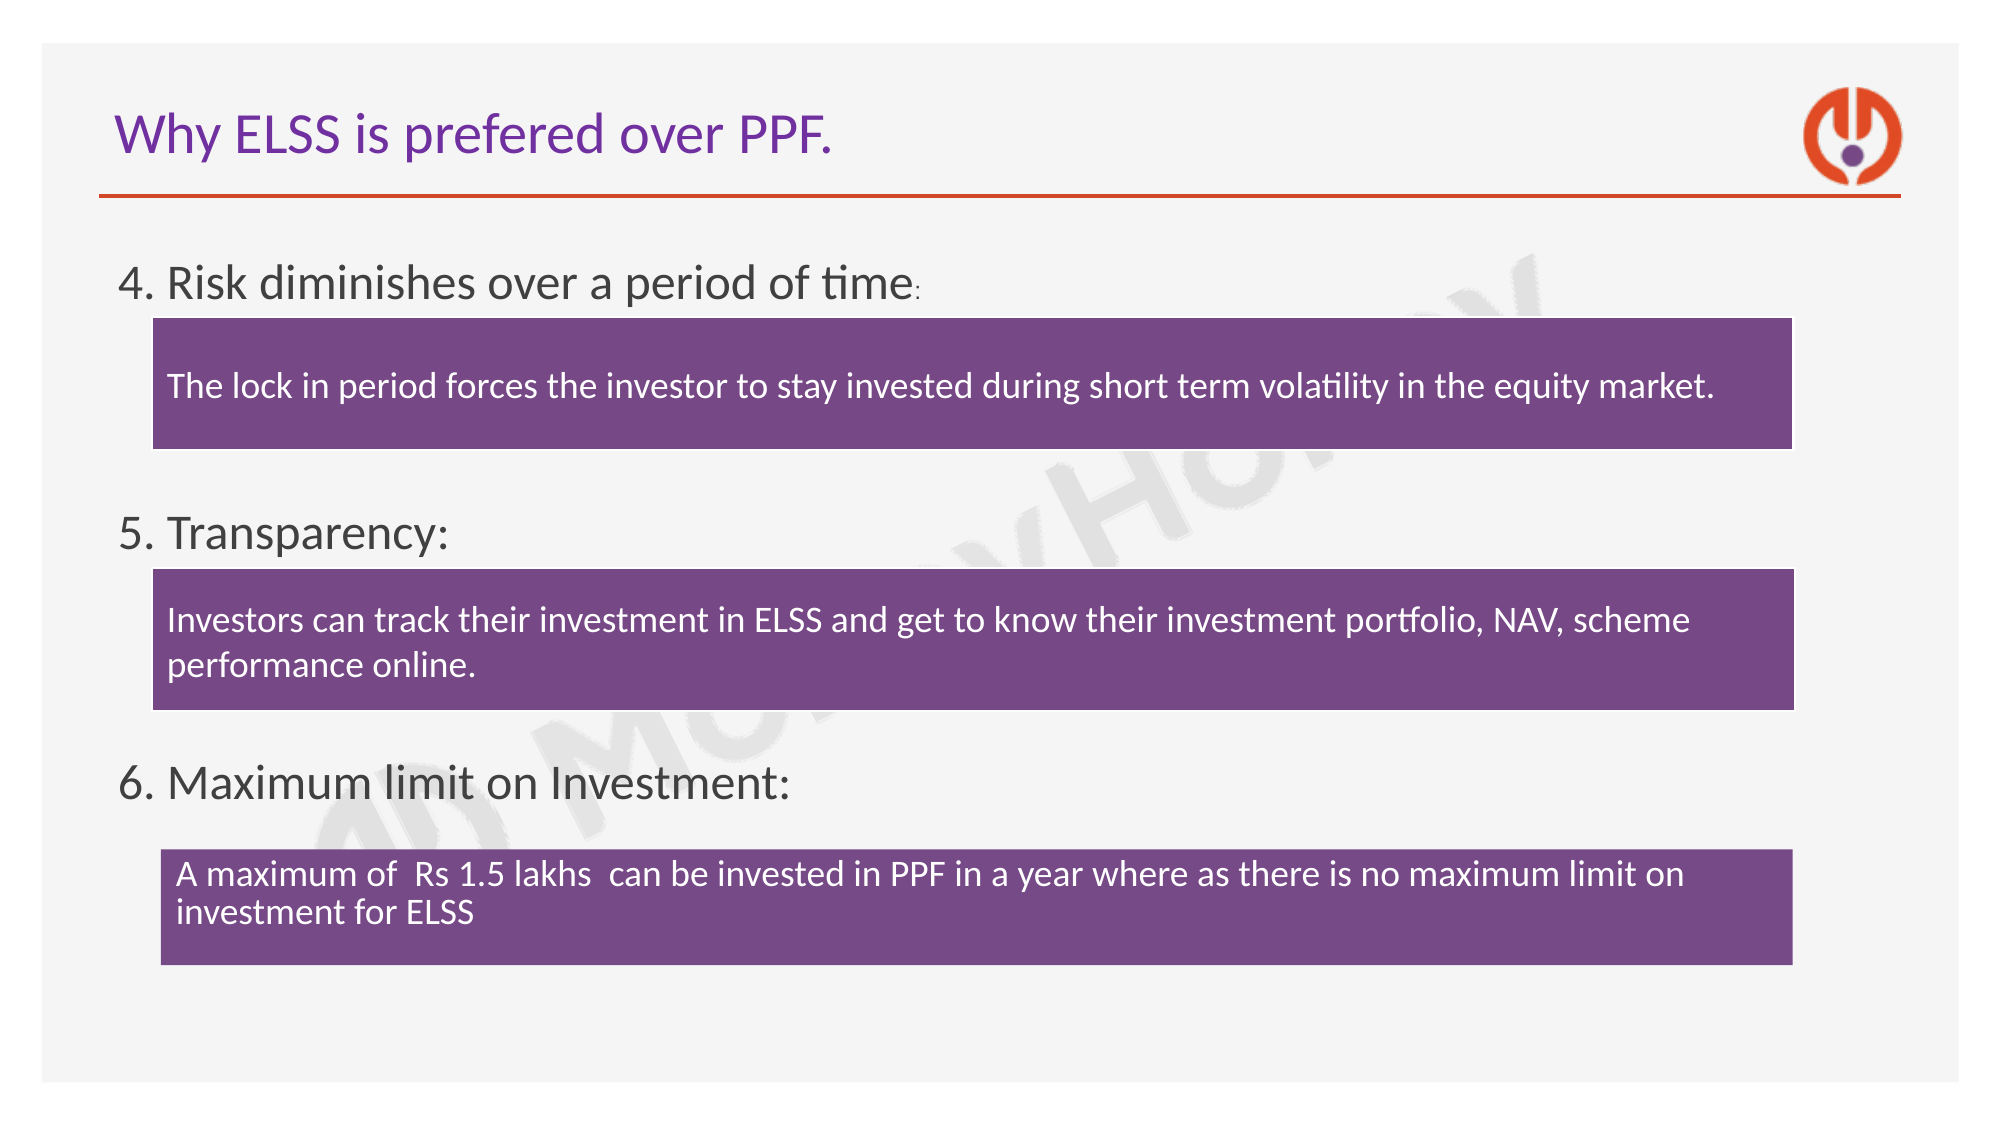

# Why ELSS is prefered over PPF.

4. Risk diminishes over a period of time:

5. Transparency:

6. Maximum limit on Investment:

The lock in period forces the investor to stay invested during short term volatility in the equity market.
Investors can track their investment in ELSS and get to know their investment portfolio, NAV, scheme performance online.
A maximum of  Rs 1.5 lakhs  can be invested in PPF in a year where as there is no maximum limit on investment for ELSS